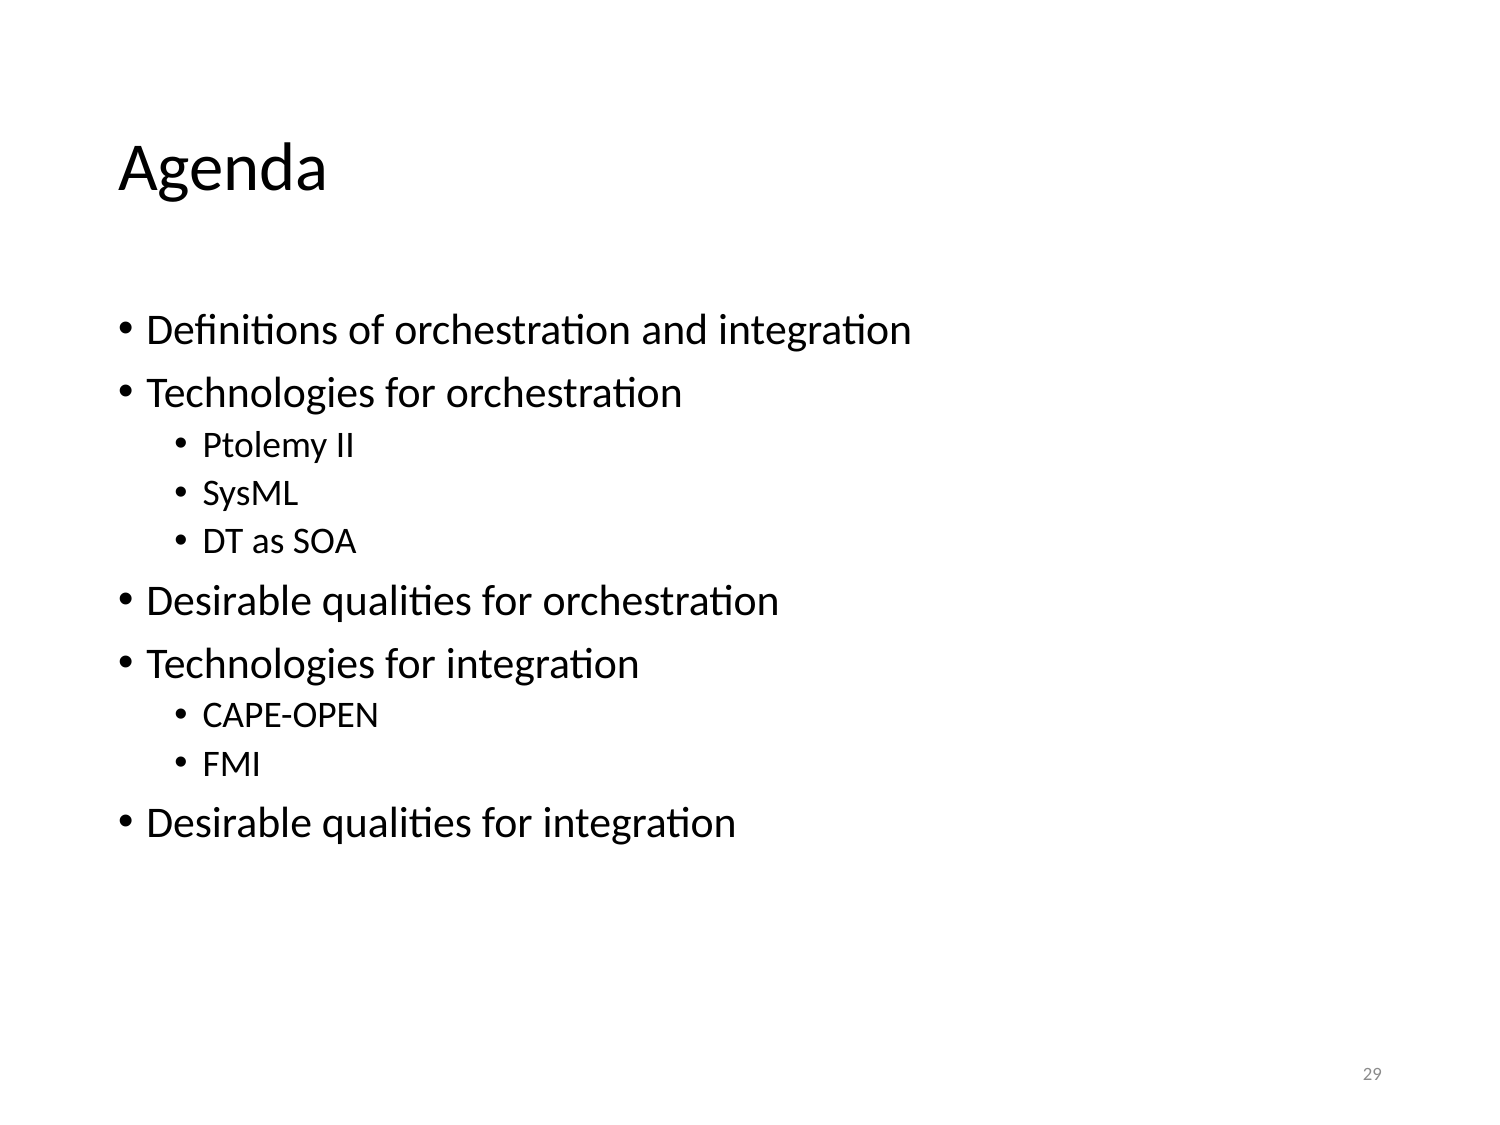

# Agenda
Definitions of orchestration and integration
Technologies for orchestration
Ptolemy II
SysML
DT as SOA
Desirable qualities for orchestration
Technologies for integration
CAPE-OPEN
FMI
Desirable qualities for integration

29